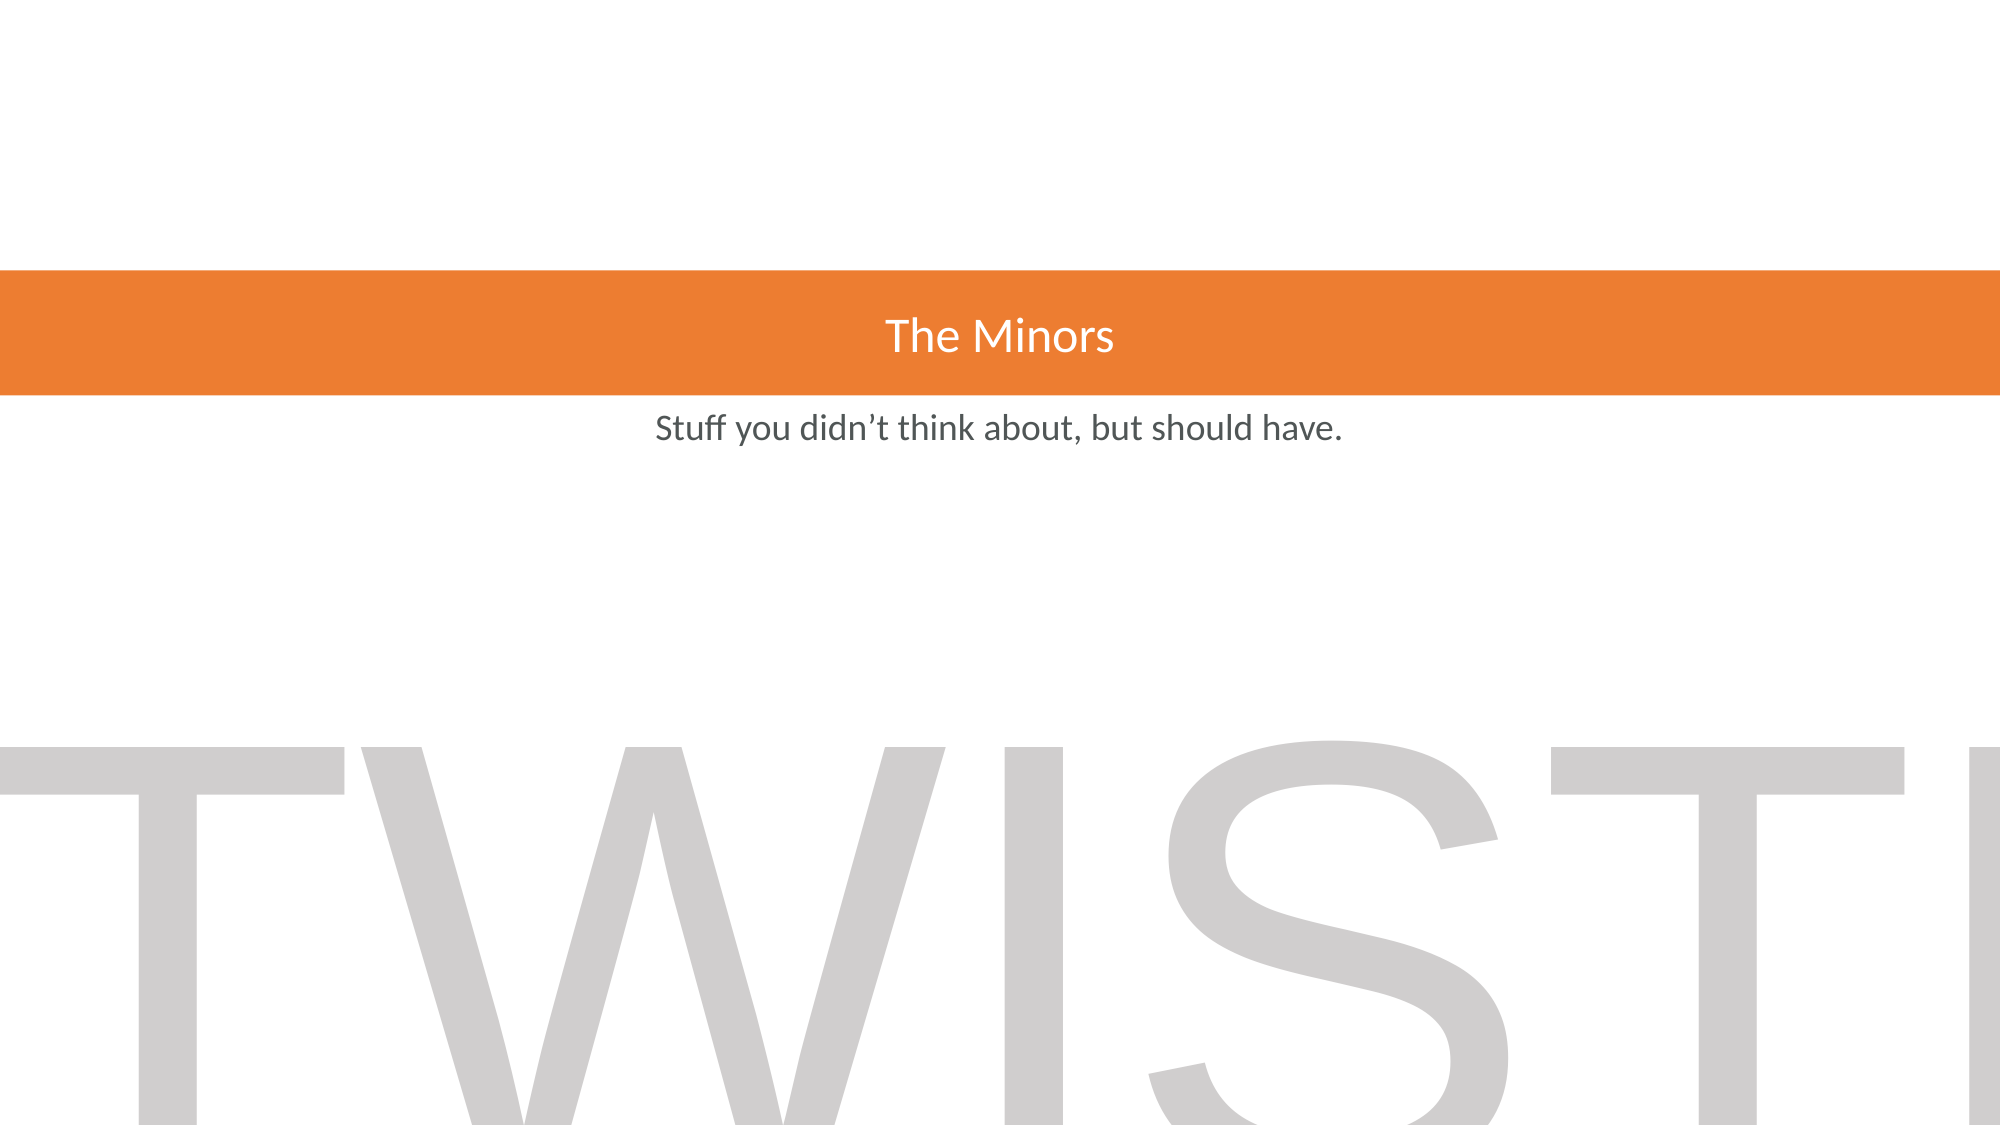

The Minors
Stuff you didn’t think about, but should have.
TWISTER